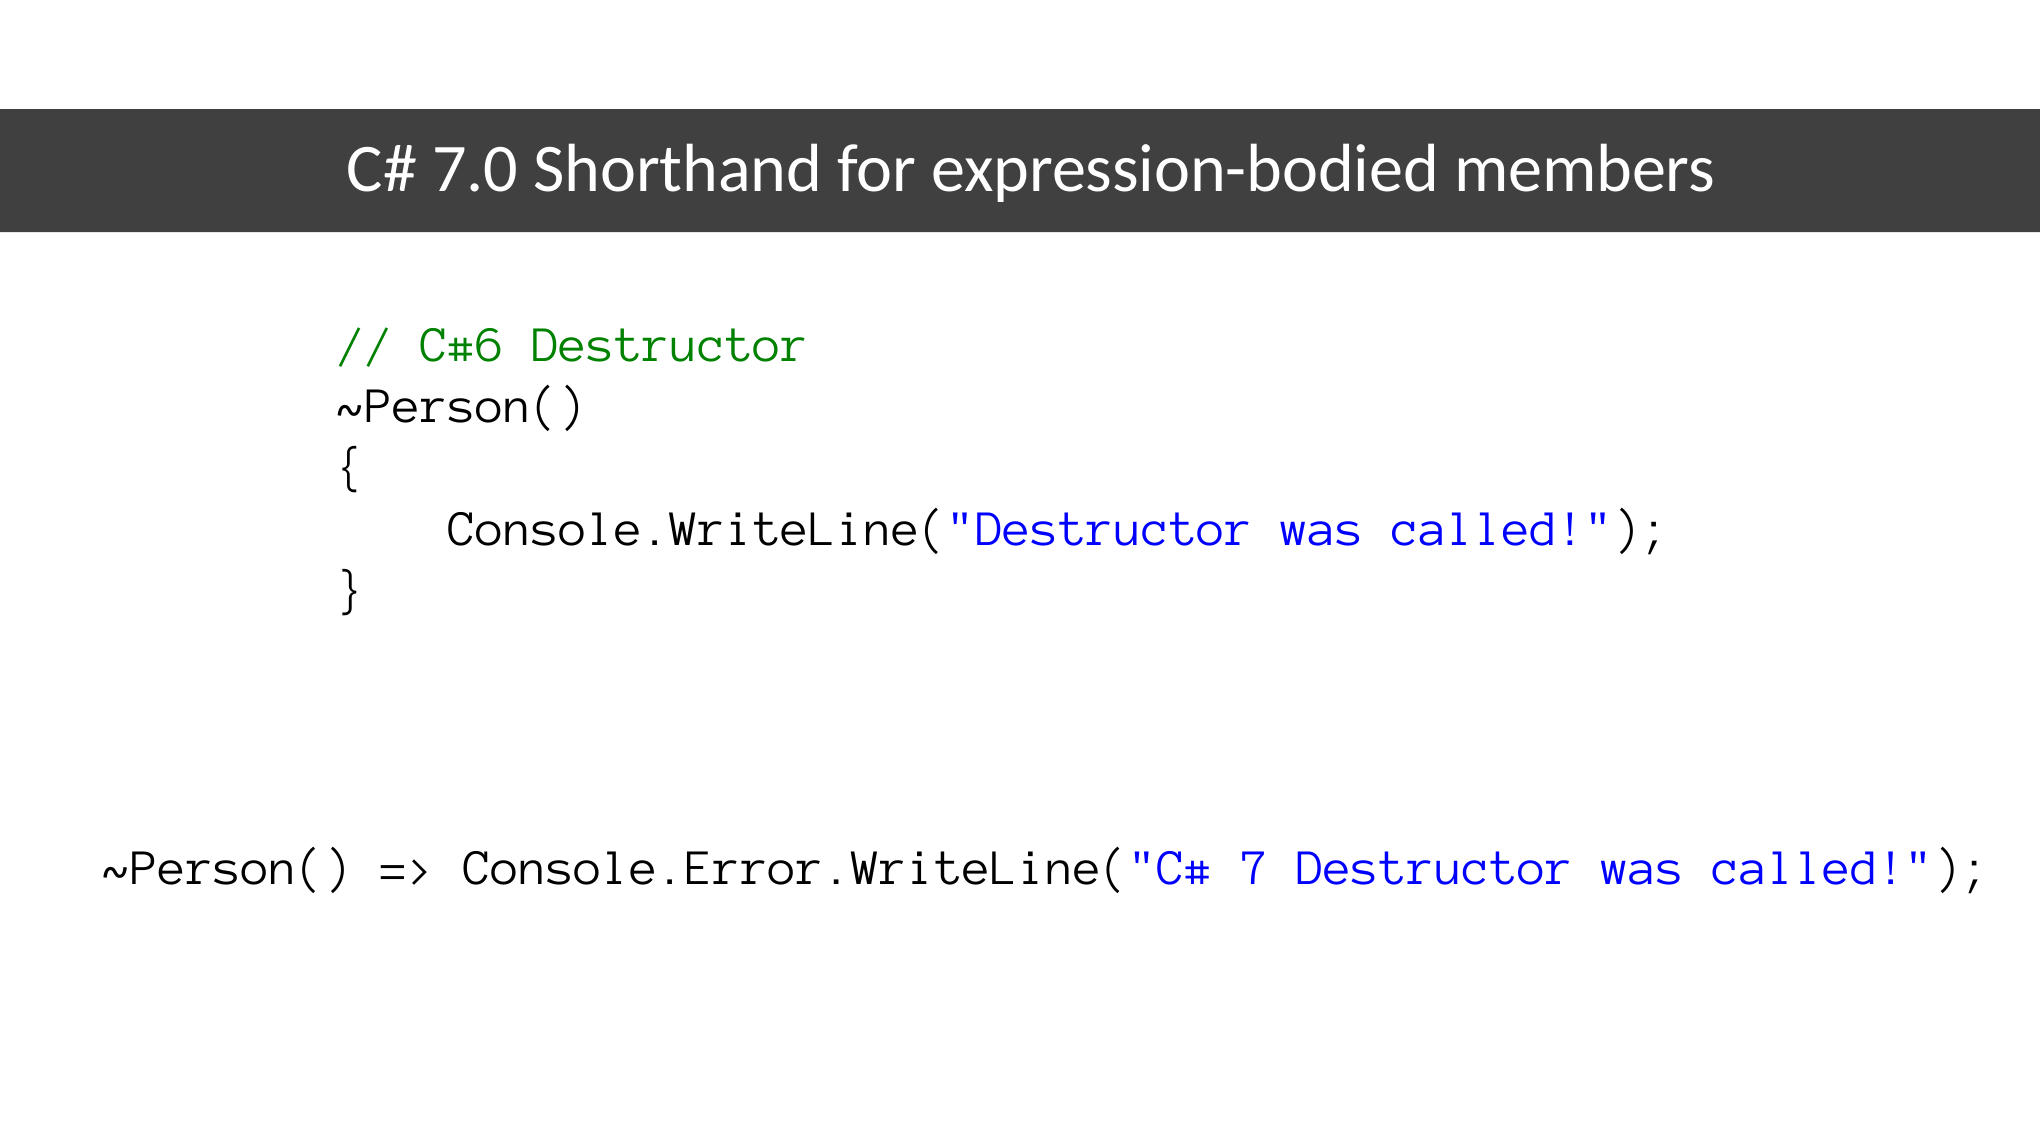

# C# 7.0 Shorthand for expression-bodied members

// C#6 Destructor
~Person()
{
    Console.WriteLine("Destructor was called!");
}
~Person() => Console.Error.WriteLine("C# 7 Destructor was called!");